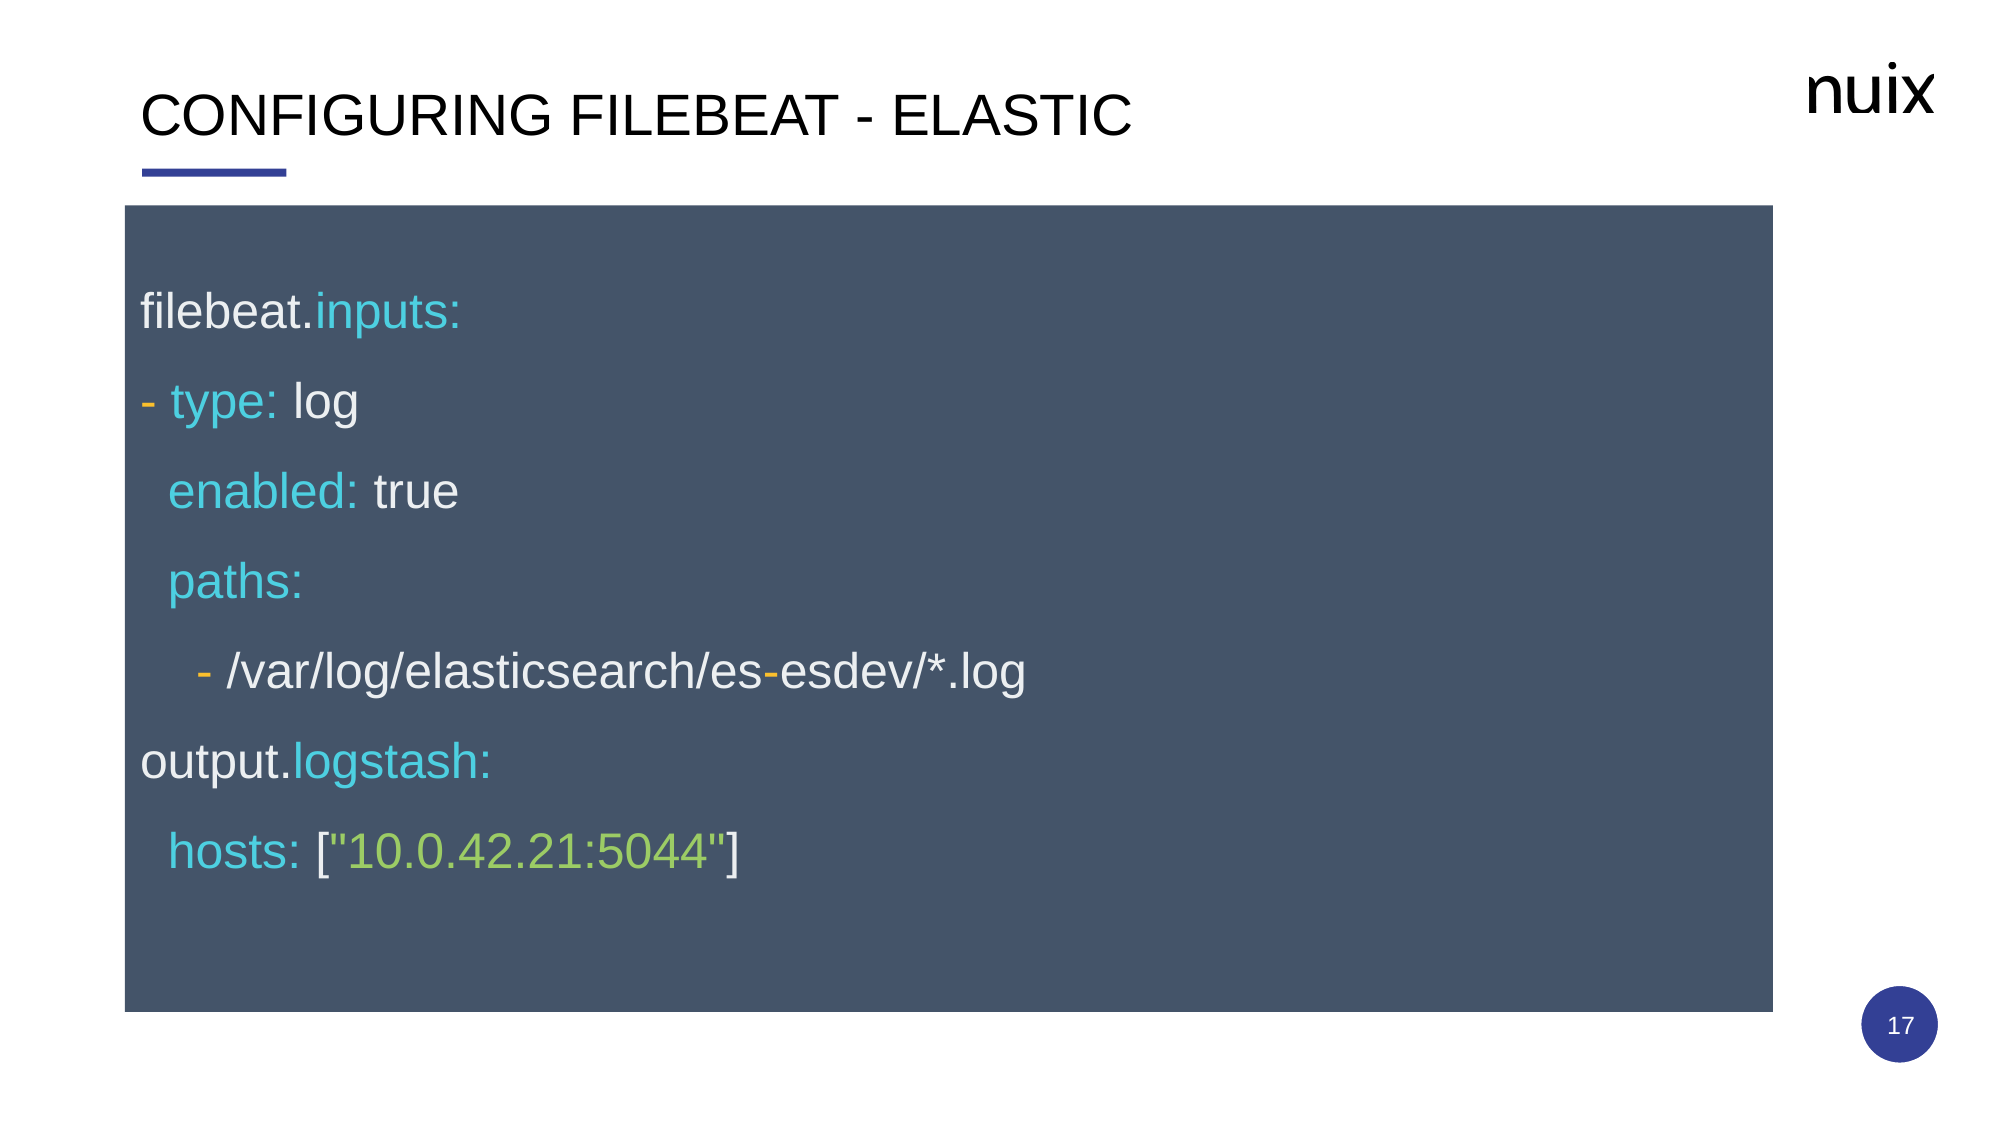

# CONFIGURING FILEBEAT - ELASTIC
filebeat.inputs:
- type: log
  enabled: true
  paths:
    - /var/log/elasticsearch/es-esdev/*.log
output.logstash:
  hosts: ["10.0.42.21:5044"]